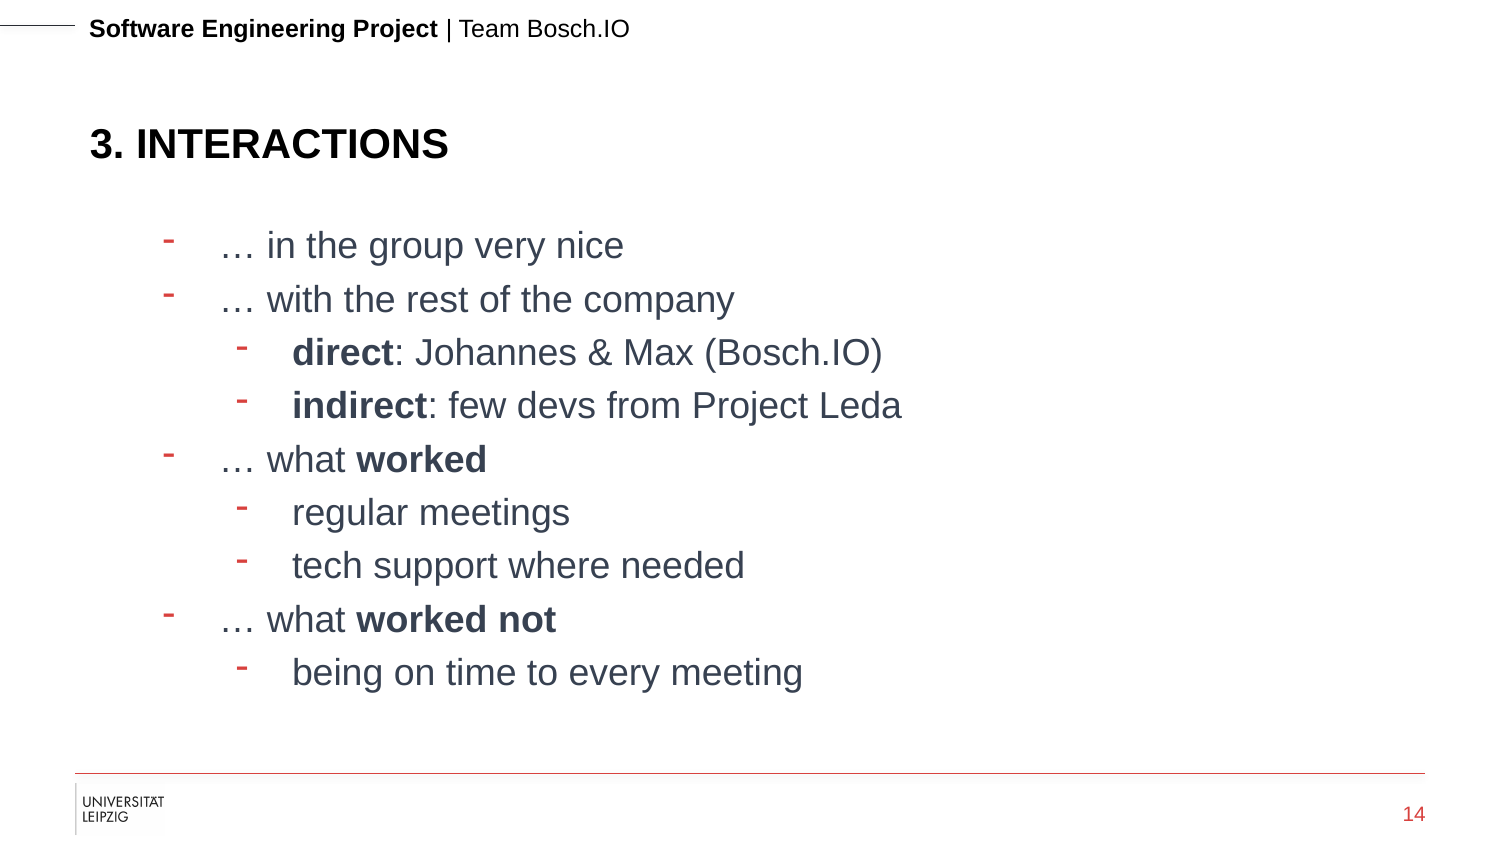

Software Engineering Project | Team Bosch.IO
# 3. INTERACTIONS
… in the group very nice
… with the rest of the company
direct: Johannes & Max (Bosch.IO)
indirect: few devs from Project Leda
… what worked
regular meetings
tech support where needed
… what worked not
being on time to every meeting

14